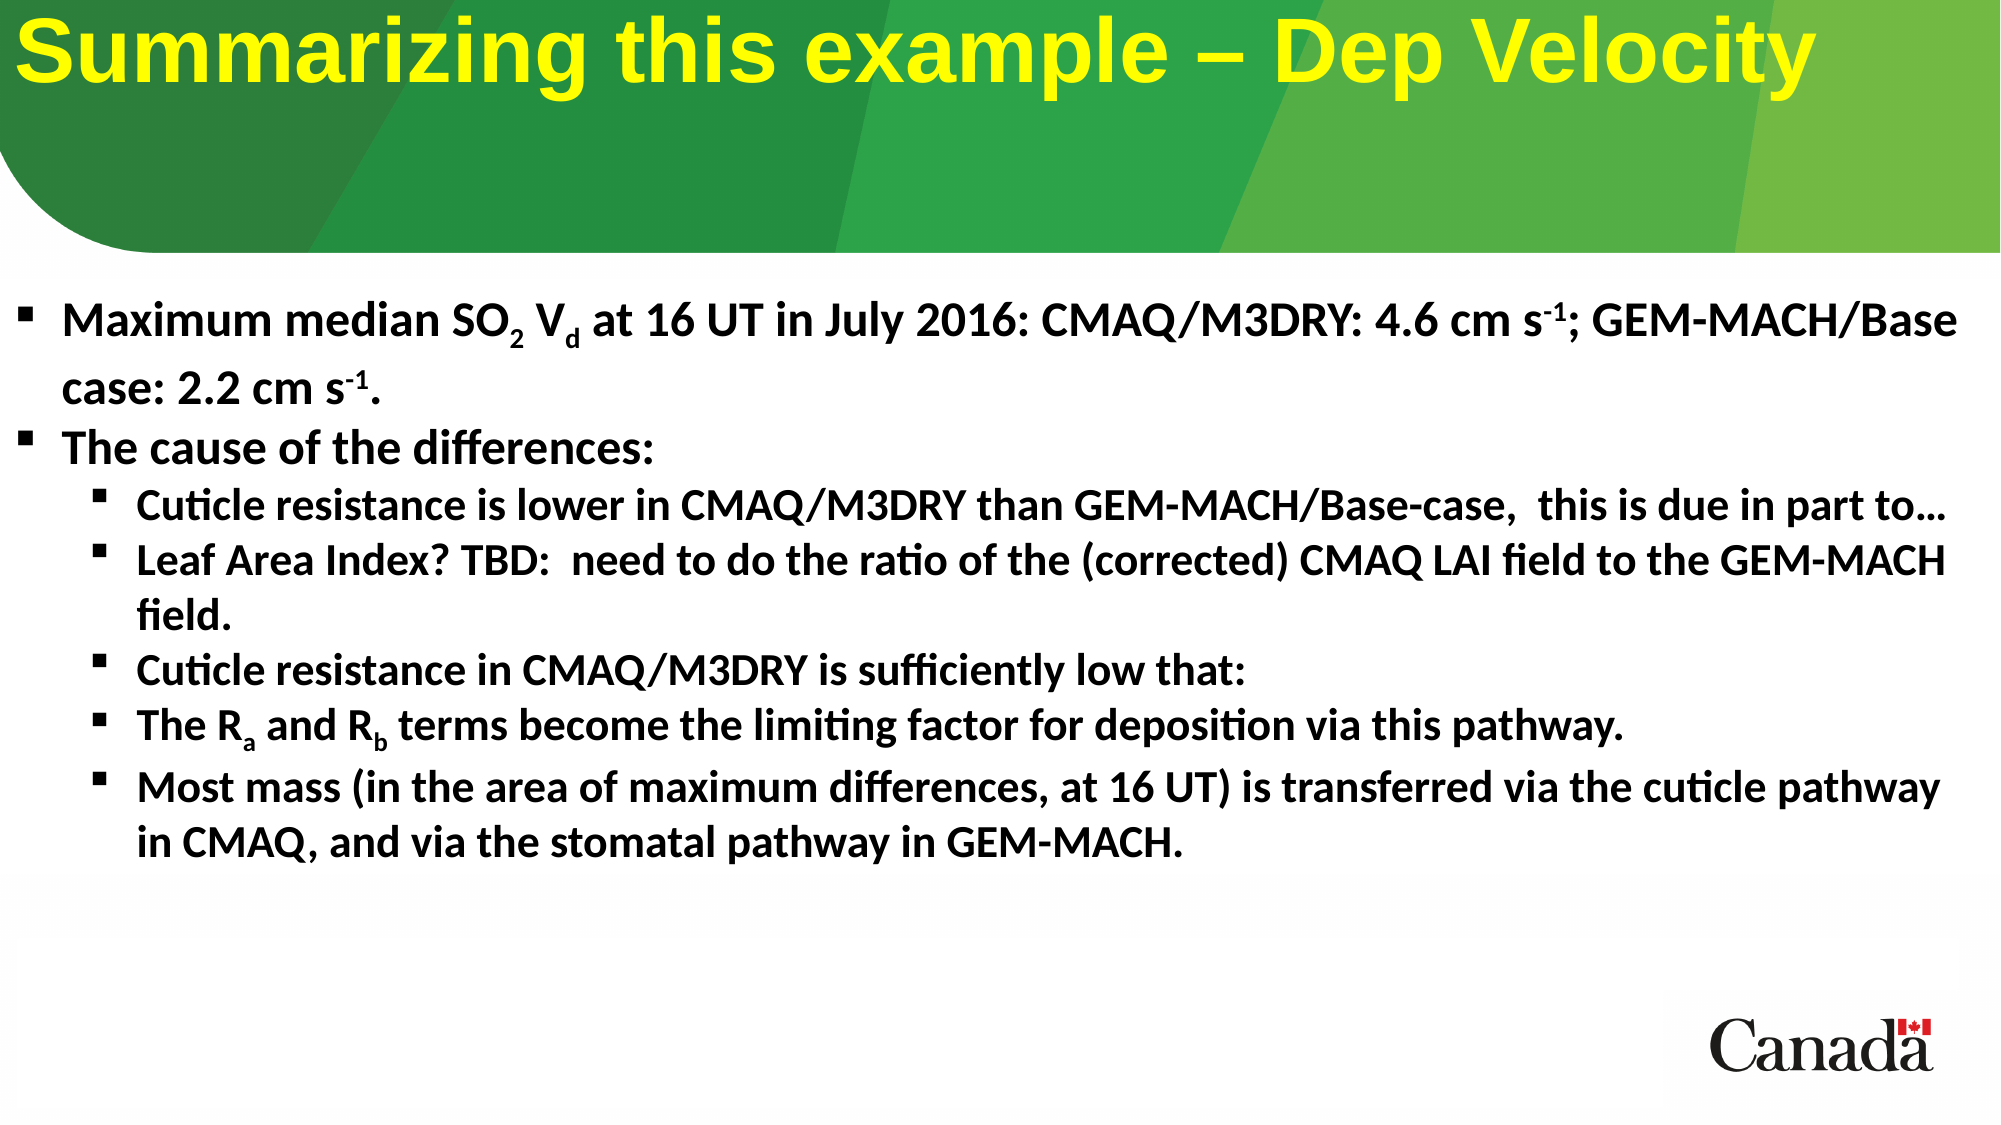

Summarizing this example – Dep Velocity
Maximum median SO2 Vd at 16 UT in July 2016: CMAQ/M3DRY: 4.6 cm s-1; GEM-MACH/Base case: 2.2 cm s-1.
The cause of the differences:
Cuticle resistance is lower in CMAQ/M3DRY than GEM-MACH/Base-case,  this is due in part to…
Leaf Area Index? TBD:  need to do the ratio of the (corrected) CMAQ LAI field to the GEM-MACH field.
Cuticle resistance in CMAQ/M3DRY is sufficiently low that:
The Ra and Rb terms become the limiting factor for deposition via this pathway.
Most mass (in the area of maximum differences, at 16 UT) is transferred via the cuticle pathway in CMAQ, and via the stomatal pathway in GEM-MACH.